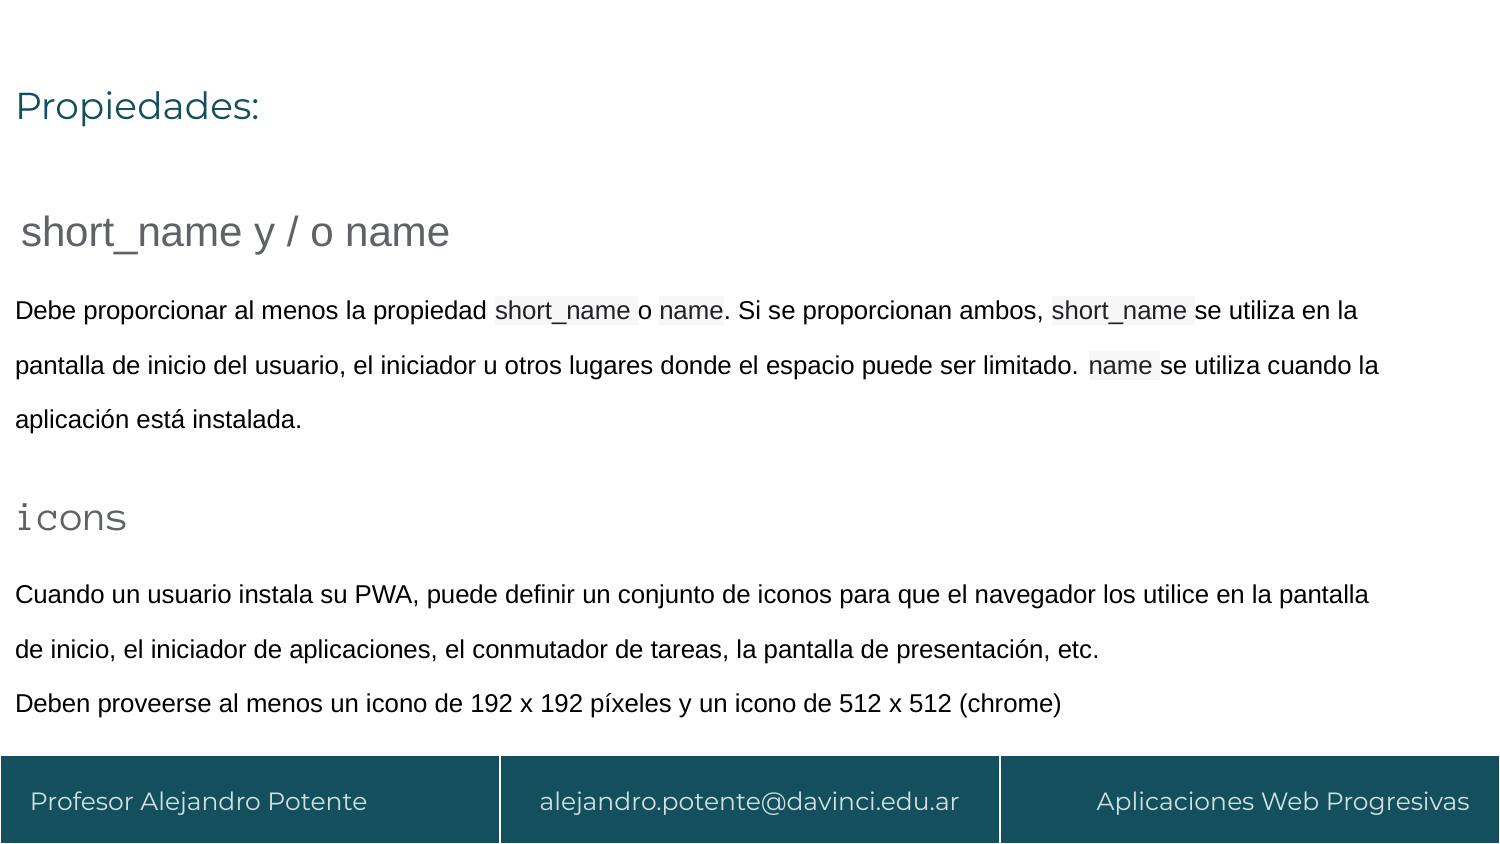

Propiedades:
short_name y / o name
Debe proporcionar al menos la propiedad short_name o name. Si se proporcionan ambos, short_name se utiliza en la pantalla de inicio del usuario, el iniciador u otros lugares donde el espacio puede ser limitado. name se utiliza cuando la aplicación está instalada.
icons
Cuando un usuario instala su PWA, puede definir un conjunto de iconos para que el navegador los utilice en la pantalla de inicio, el iniciador de aplicaciones, el conmutador de tareas, la pantalla de presentación, etc.
Deben proveerse al menos un icono de 192 x 192 píxeles y un icono de 512 x 512 (chrome)
| Profesor Alejandro Potente | alejandro.potente@davinci.edu.ar | Aplicaciones Web Progresivas |
| --- | --- | --- |